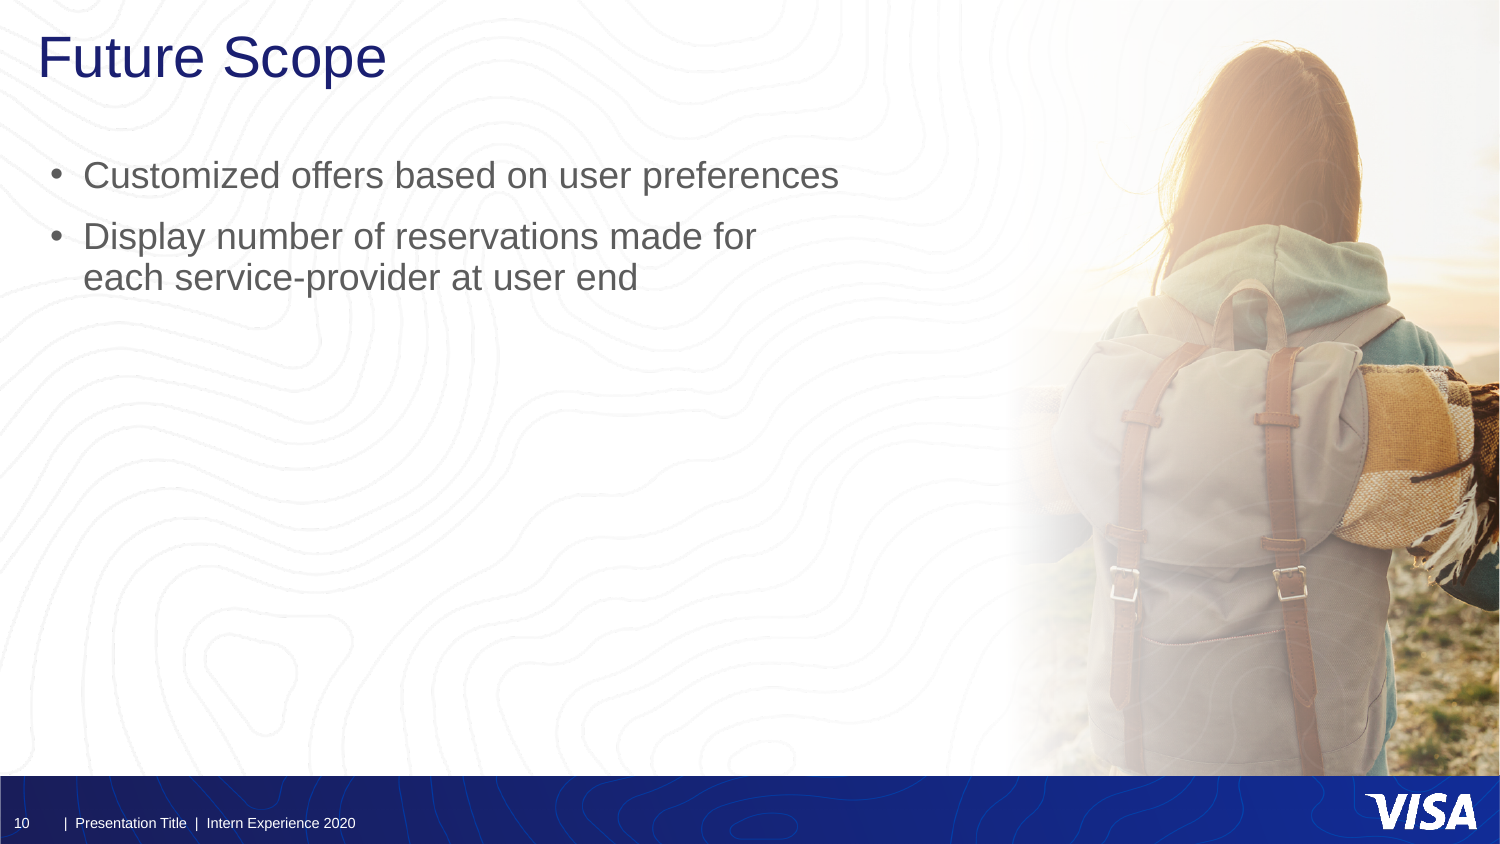

# Future Scope
Customized offers based on user preferences
Display number of reservations made for each service-provider at user end